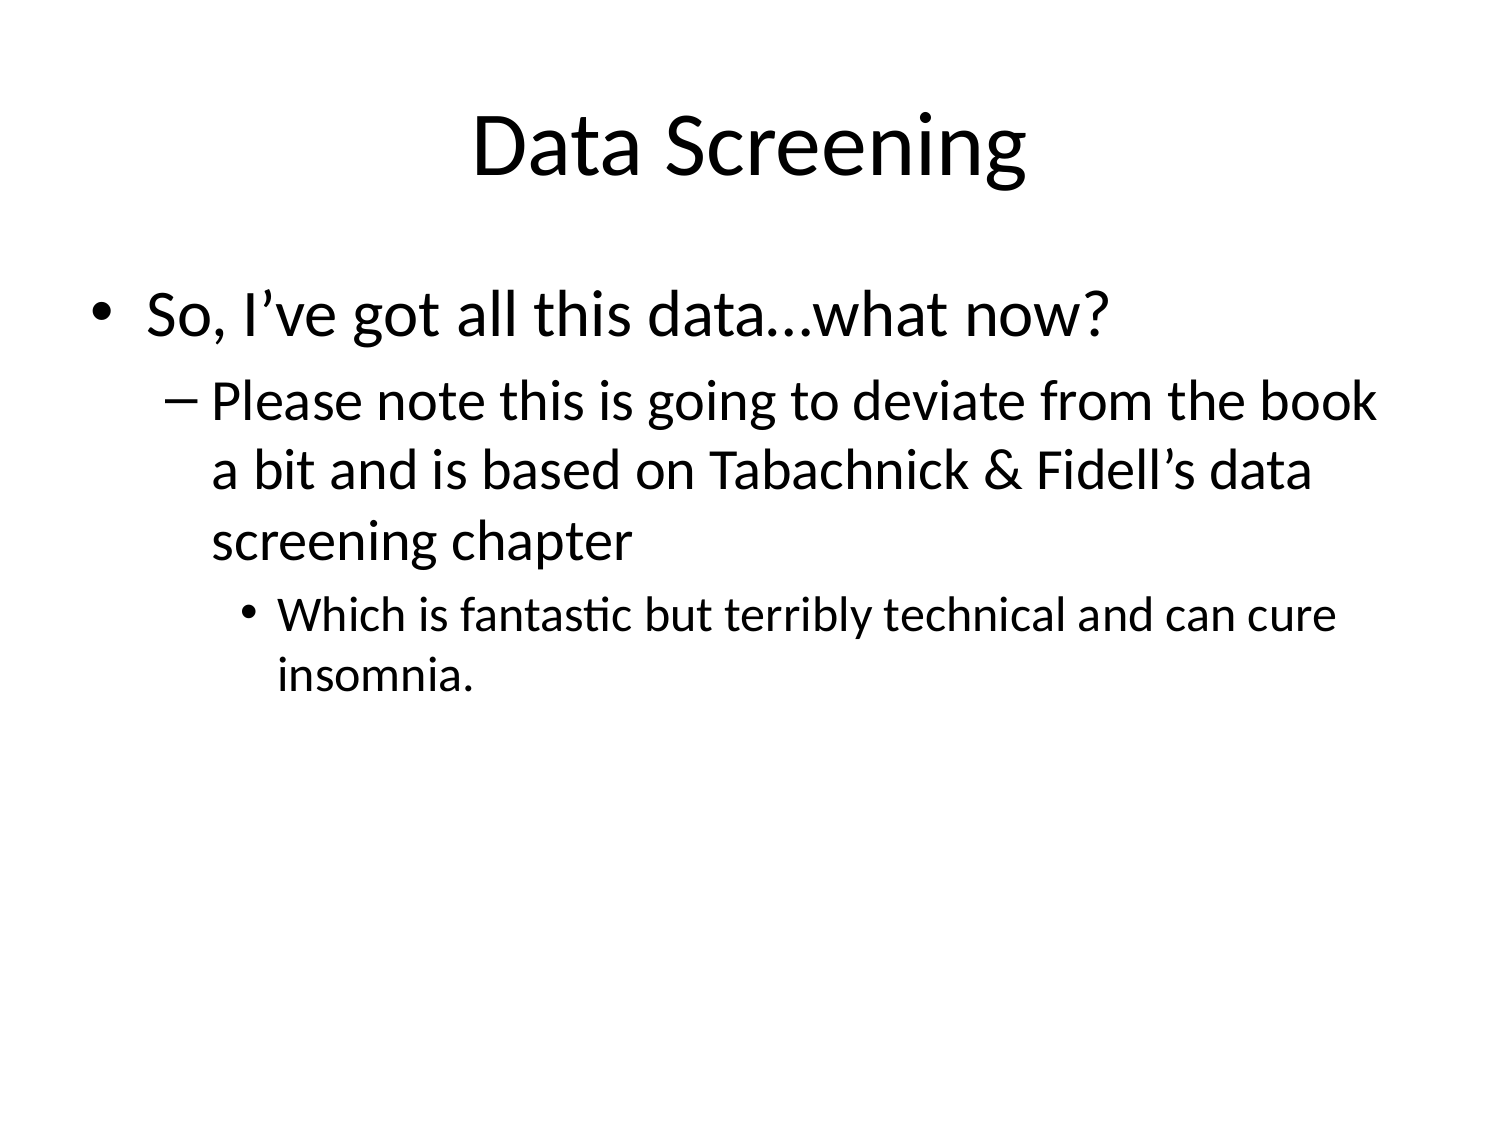

# Data Screening
So, I’ve got all this data…what now?
Please note this is going to deviate from the book a bit and is based on Tabachnick & Fidell’s data screening chapter
Which is fantastic but terribly technical and can cure insomnia.